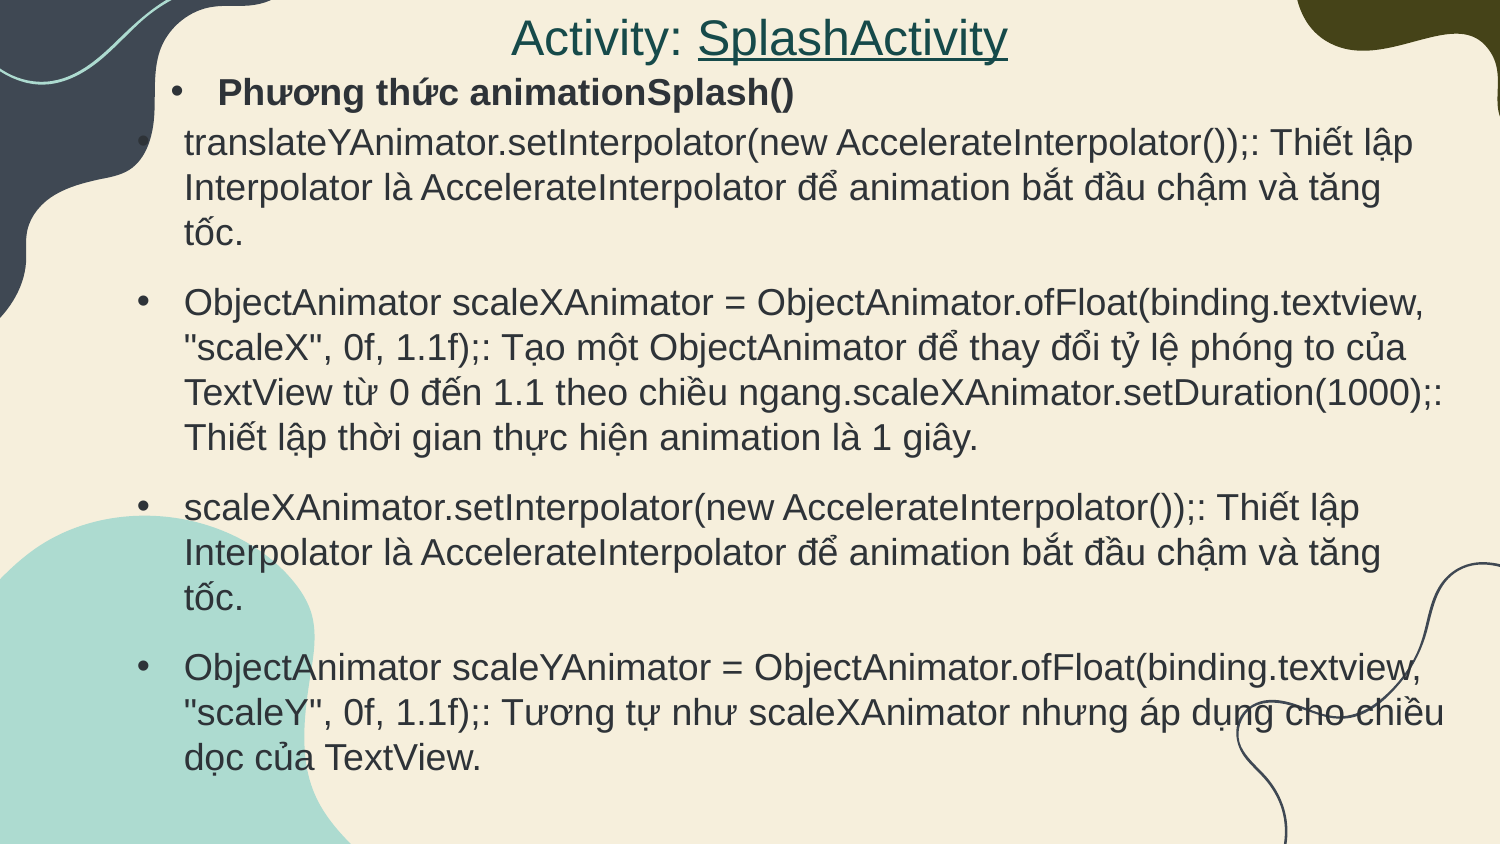

Activity: SplashActivity
Phương thức animationSplash()
translateYAnimator.setInterpolator(new AccelerateInterpolator());: Thiết lập Interpolator là AccelerateInterpolator để animation bắt đầu chậm và tăng tốc.
ObjectAnimator scaleXAnimator = ObjectAnimator.ofFloat(binding.textview, "scaleX", 0f, 1.1f);: Tạo một ObjectAnimator để thay đổi tỷ lệ phóng to của TextView từ 0 đến 1.1 theo chiều ngang.scaleXAnimator.setDuration(1000);: Thiết lập thời gian thực hiện animation là 1 giây.
scaleXAnimator.setInterpolator(new AccelerateInterpolator());: Thiết lập Interpolator là AccelerateInterpolator để animation bắt đầu chậm và tăng tốc.
ObjectAnimator scaleYAnimator = ObjectAnimator.ofFloat(binding.textview, "scaleY", 0f, 1.1f);: Tương tự như scaleXAnimator nhưng áp dụng cho chiều dọc của TextView.